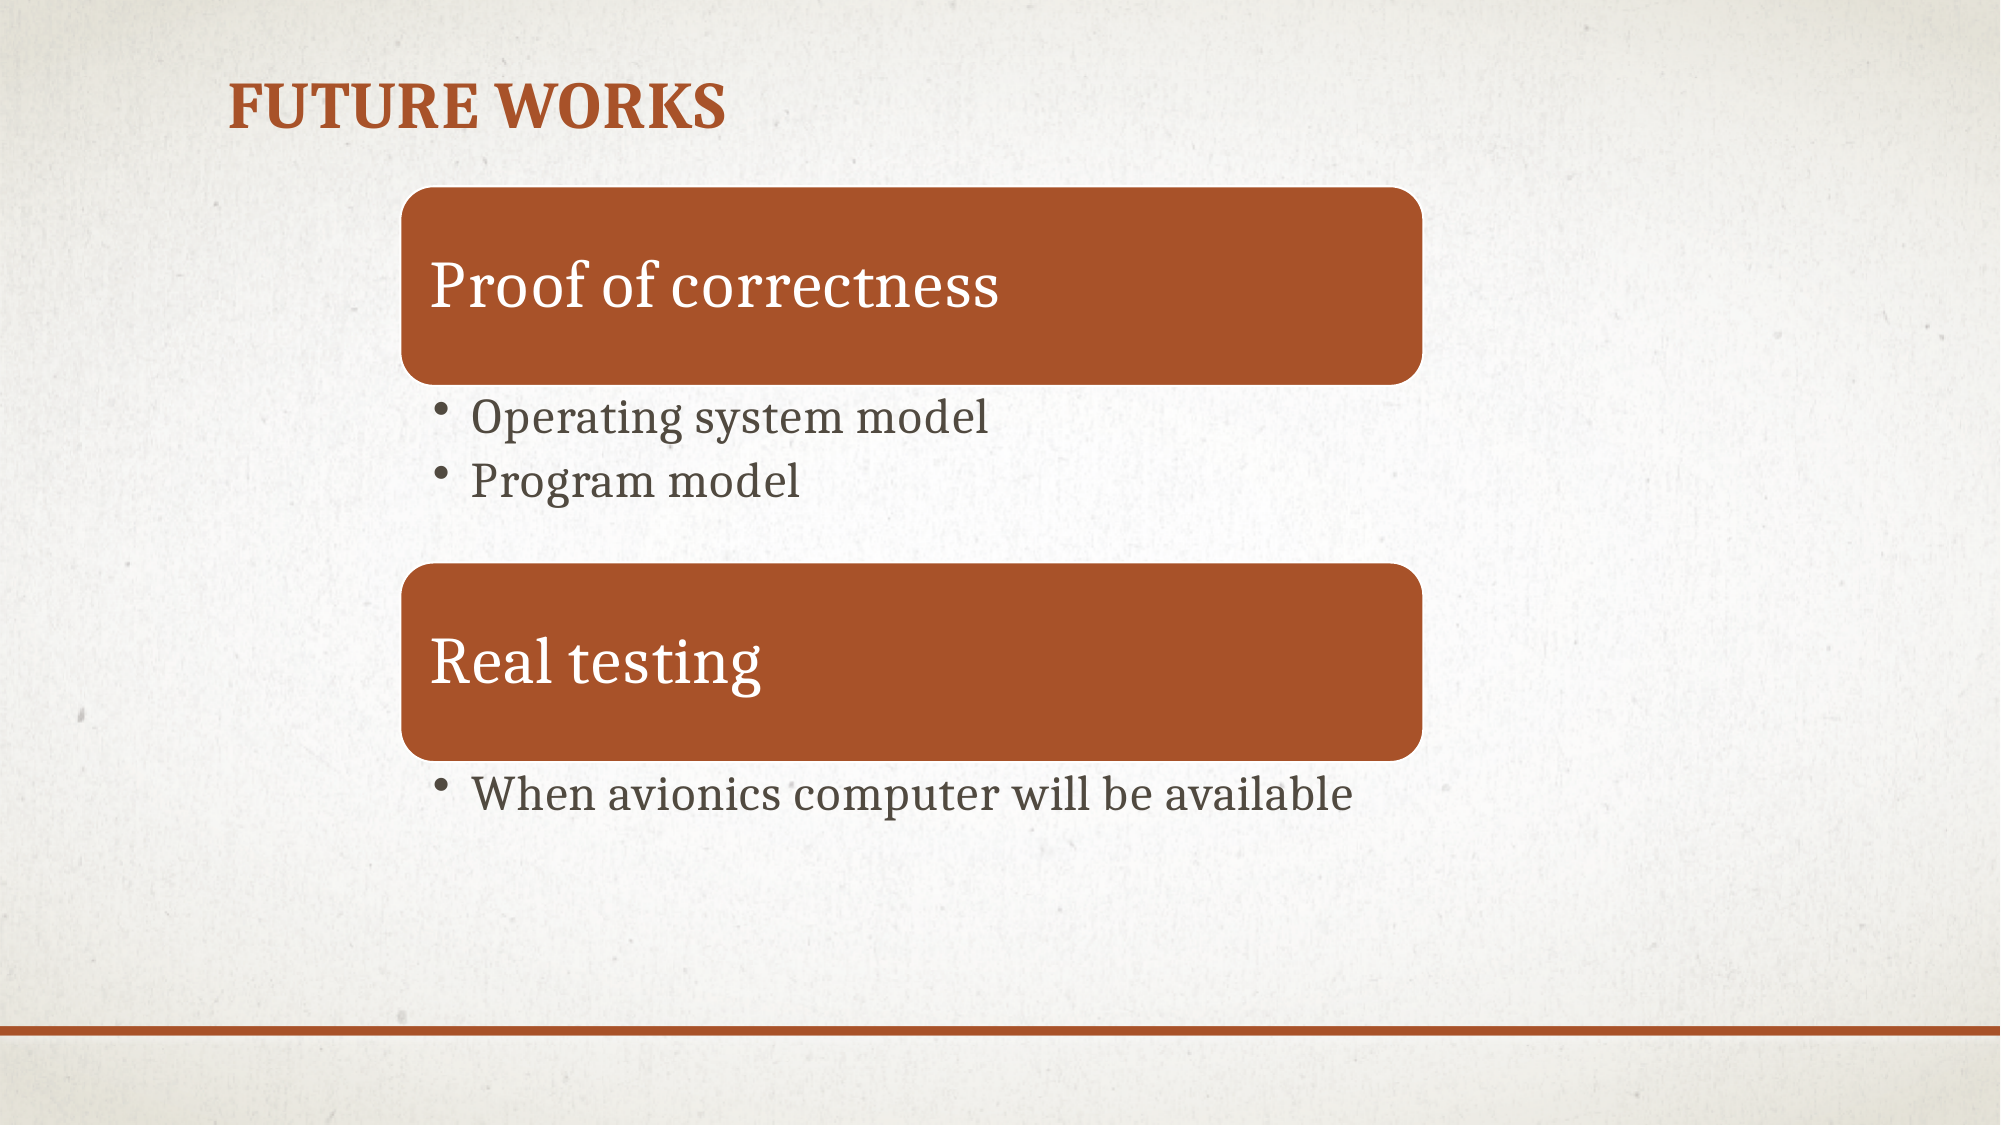

# future works
Proof of correctness
Operating system model
Program model
Real testing
When avionics computer will be available